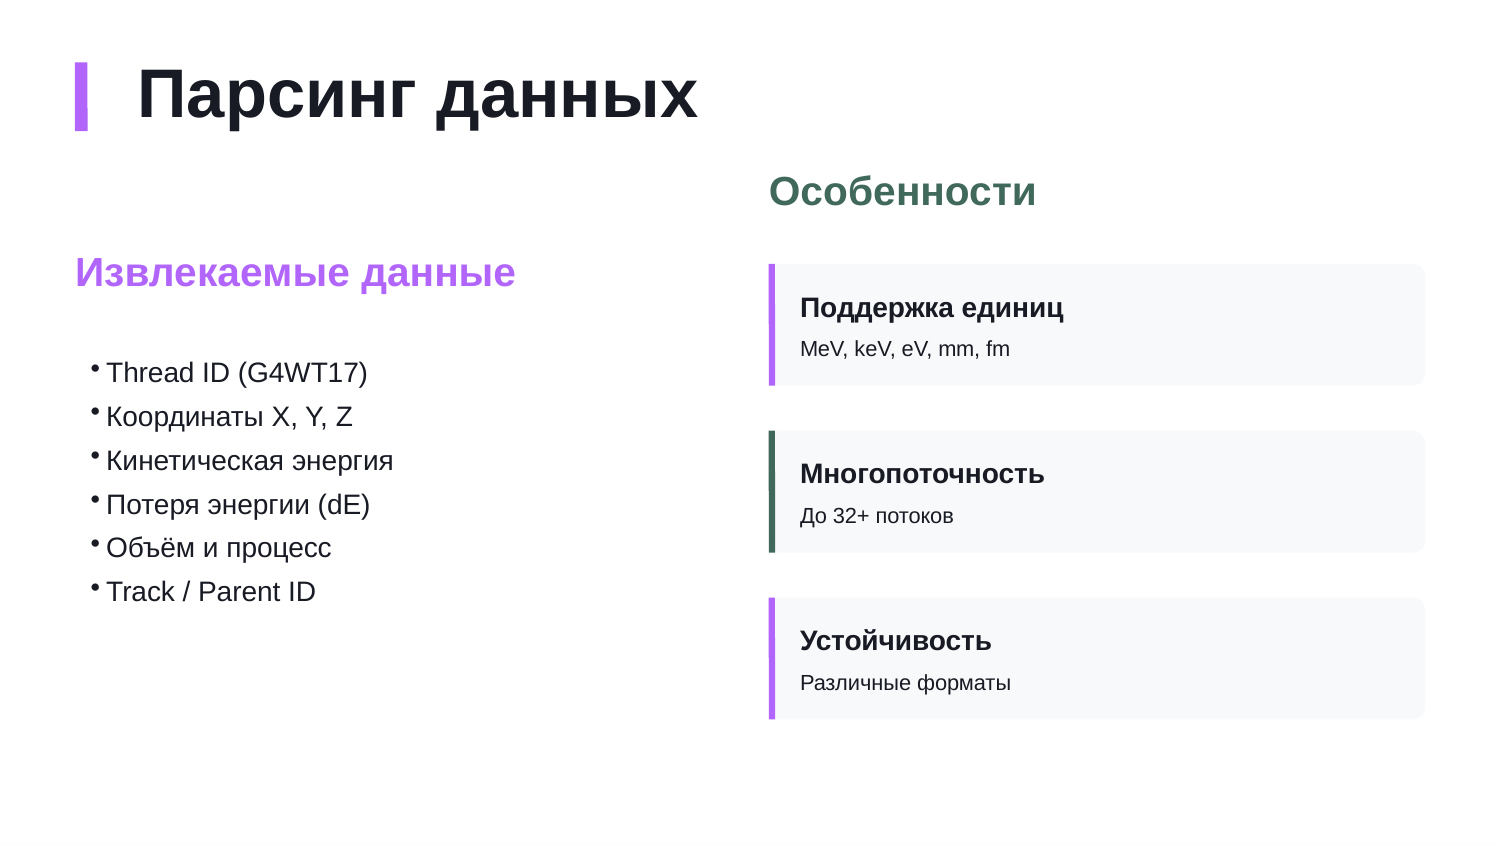

Парсинг данных
Особенности
Извлекаемые данные

Поддержка единиц
MeV, keV, eV, mm, fm
Thread ID (G4WT17)
Координаты X, Y, Z
Кинетическая энергия
Потеря энергии (dE)
Объём и процесс
Track / Parent ID

Многопоточность
До 32+ потоков

Устойчивость
Различные форматы